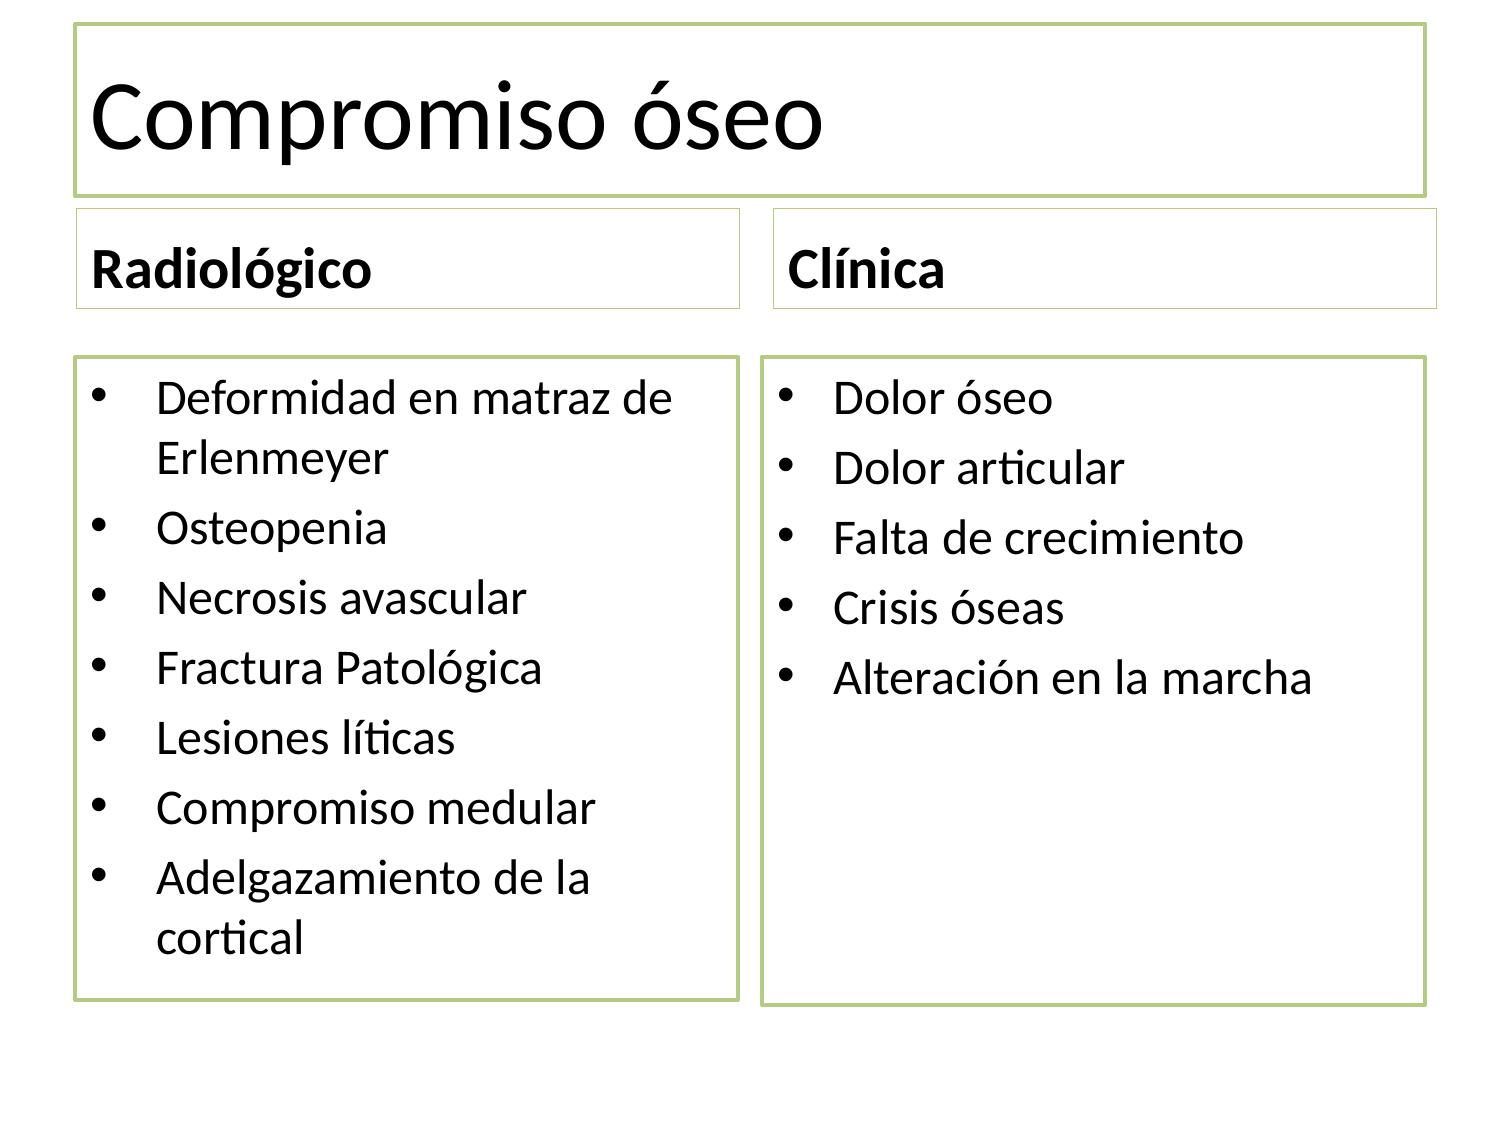

# Compromiso óseo
Radiológico
Clínica
Deformidad en matraz de Erlenmeyer
Osteopenia
Necrosis avascular
Fractura Patológica
Lesiones líticas
Compromiso medular
Adelgazamiento de la cortical

Dolor óseo
Dolor articular
Falta de crecimiento
Crisis óseas
Alteración en la marcha